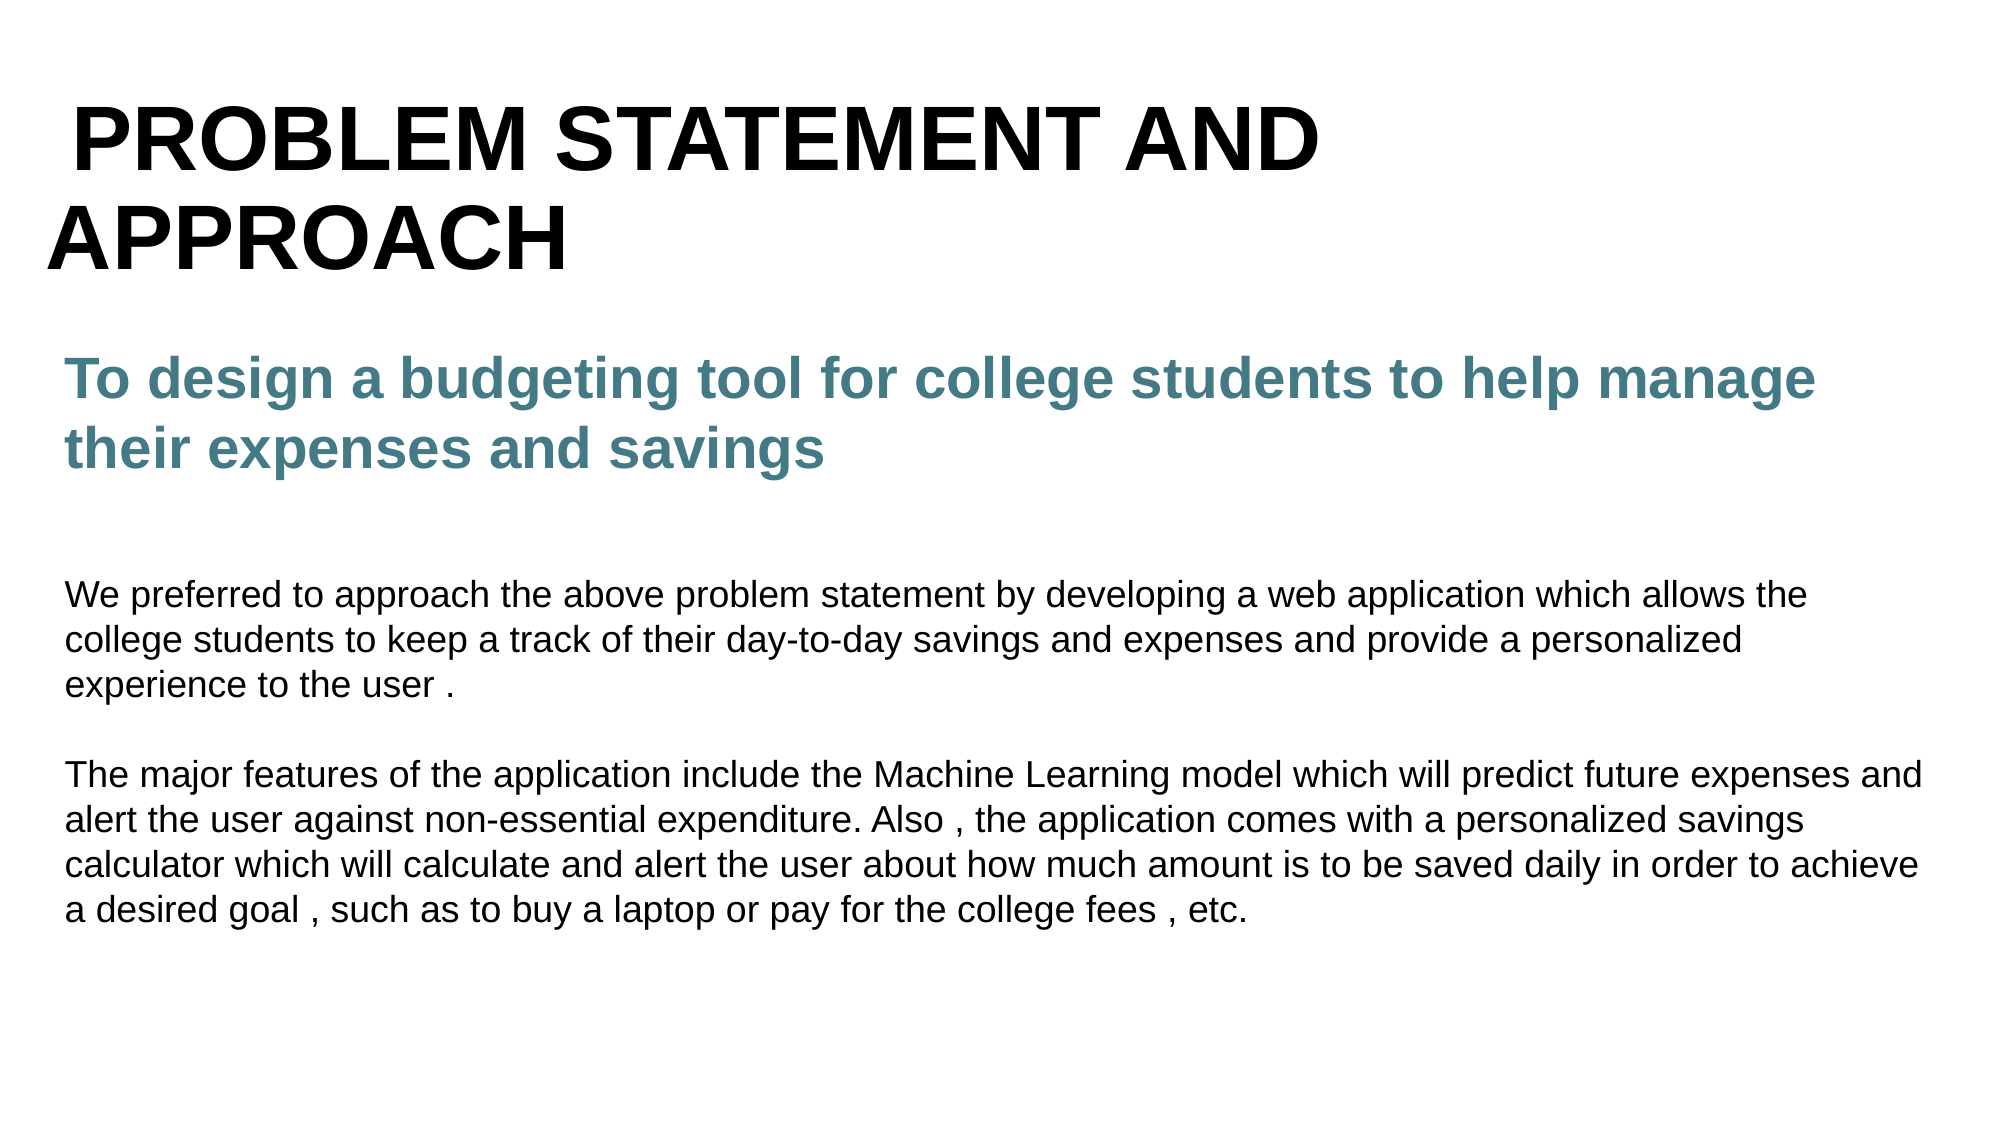

# PROBLEM STATEMENT AND APPROACH
To design a budgeting tool for college students to help manage their expenses and savings

We preferred to approach the above problem statement by developing a web application which allows the college students to keep a track of their day-to-day savings and expenses and provide a personalized experience to the user .

The major features of the application include the Machine Learning model which will predict future expenses and alert the user against non-essential expenditure. Also , the application comes with a personalized savings calculator which will calculate and alert the user about how much amount is to be saved daily in order to achieve a desired goal , such as to buy a laptop or pay for the college fees , etc.